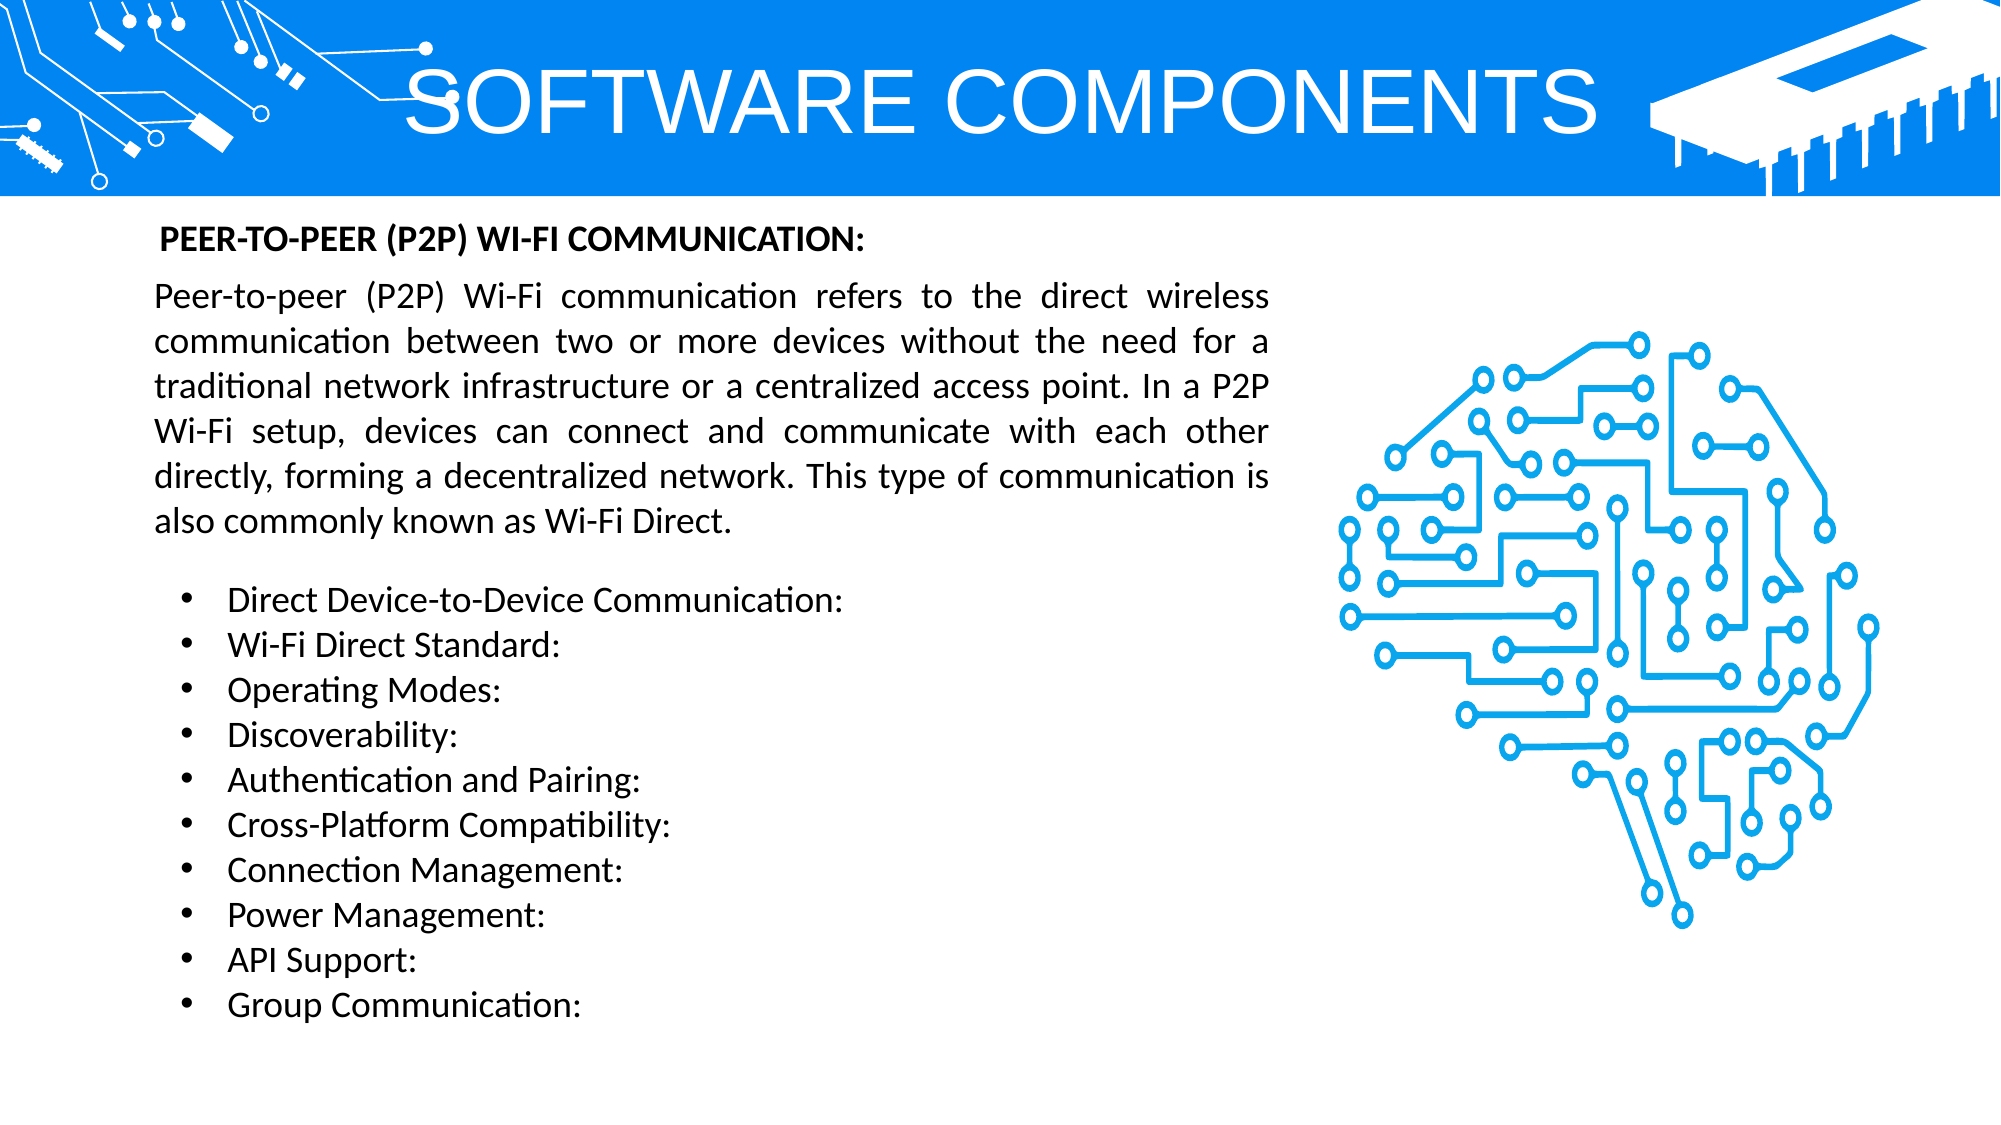

SOFTWARE COMPONENTS
PEER-TO-PEER (P2P) WI-FI COMMUNICATION:
Peer-to-peer (P2P) Wi-Fi communication refers to the direct wireless communication between two or more devices without the need for a traditional network infrastructure or a centralized access point. In a P2P Wi-Fi setup, devices can connect and communicate with each other directly, forming a decentralized network. This type of communication is also commonly known as Wi-Fi Direct.

Direct Device-to-Device Communication:
Wi-Fi Direct Standard:
Operating Modes:
Discoverability:
Authentication and Pairing:
Cross-Platform Compatibility:
Connection Management:
Power Management:
API Support:
Group Communication: